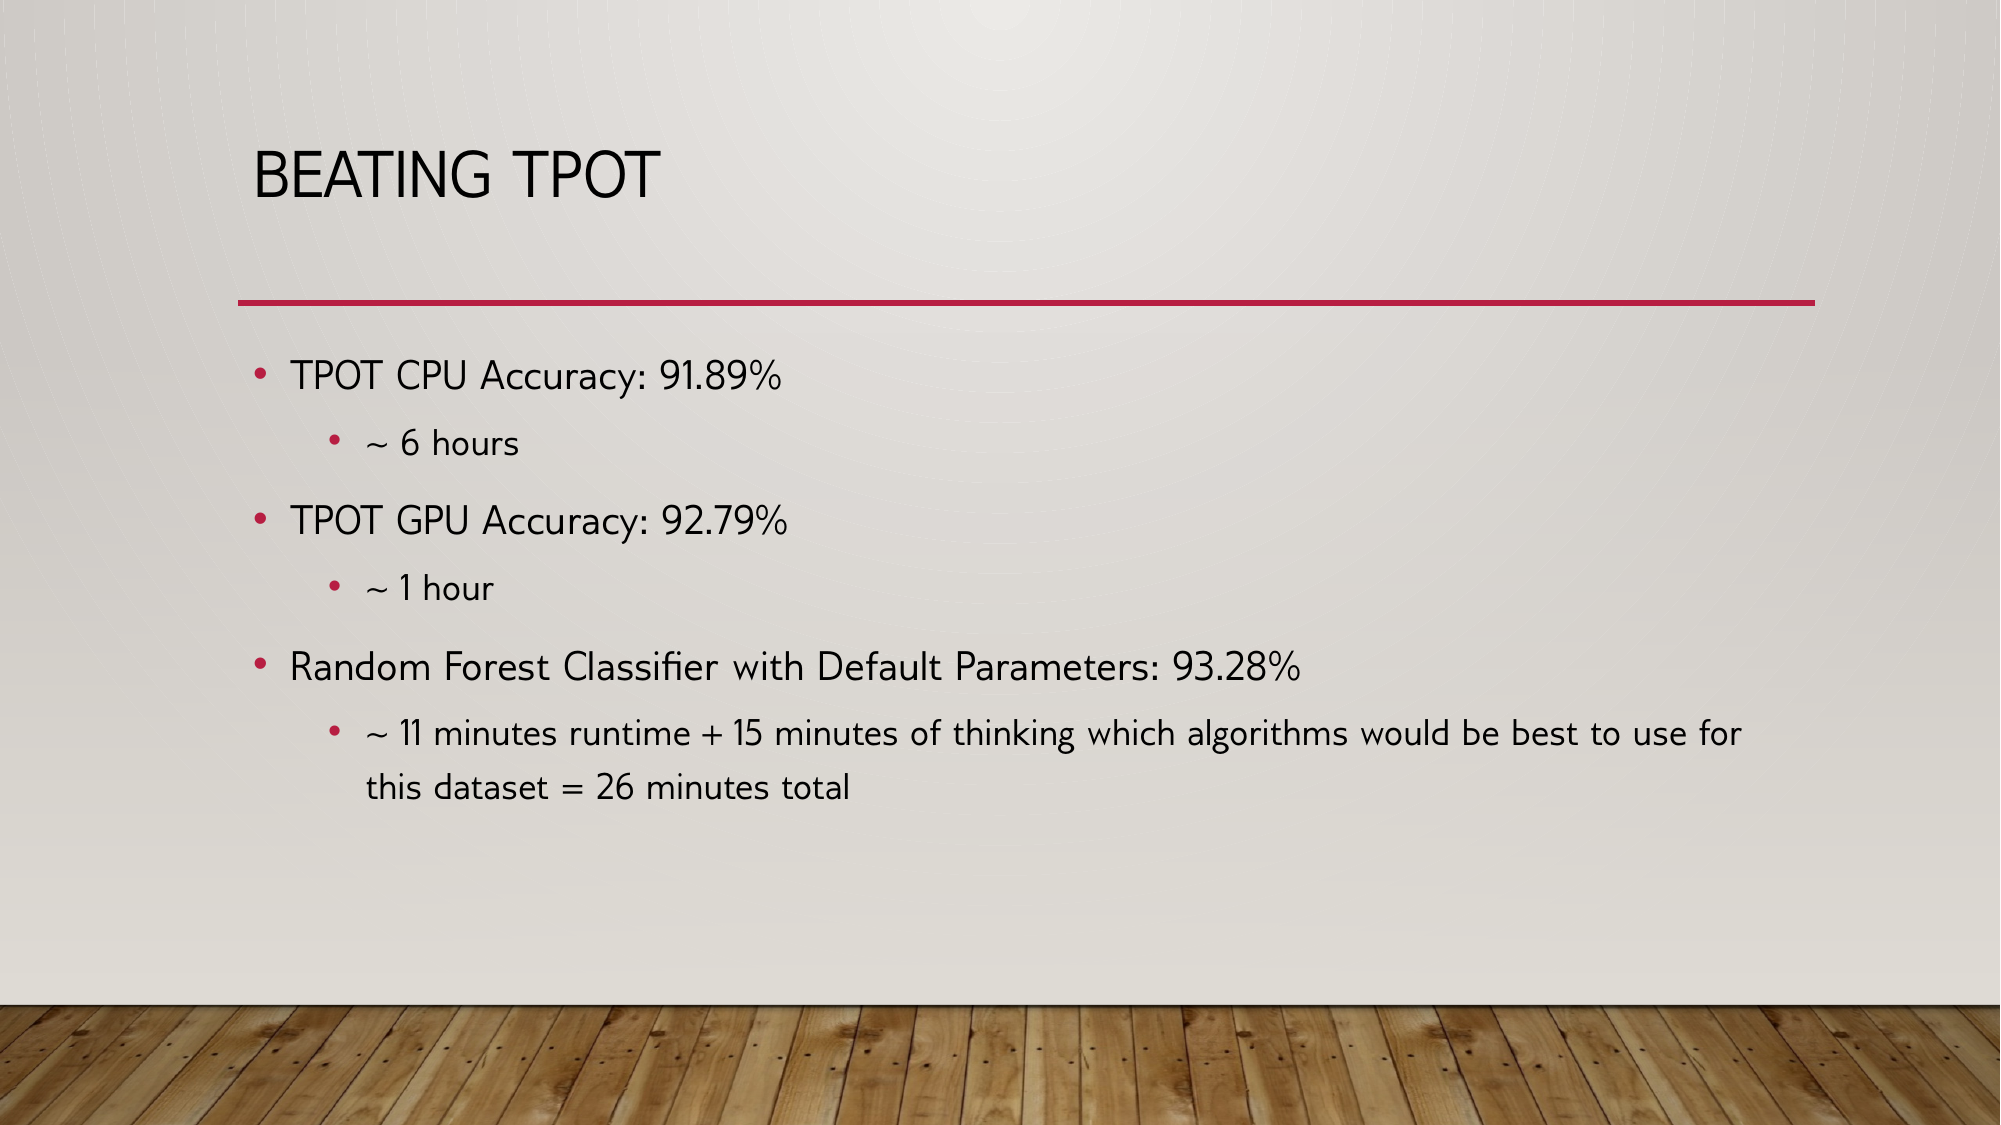

# Beating TPOT
TPOT CPU Accuracy: 91.89%
~ 6 hours
TPOT GPU Accuracy: 92.79%
~ 1 hour
Random Forest Classifier with Default Parameters: 93.28%
~ 11 minutes runtime + 15 minutes of thinking which algorithms would be best to use for this dataset = 26 minutes total